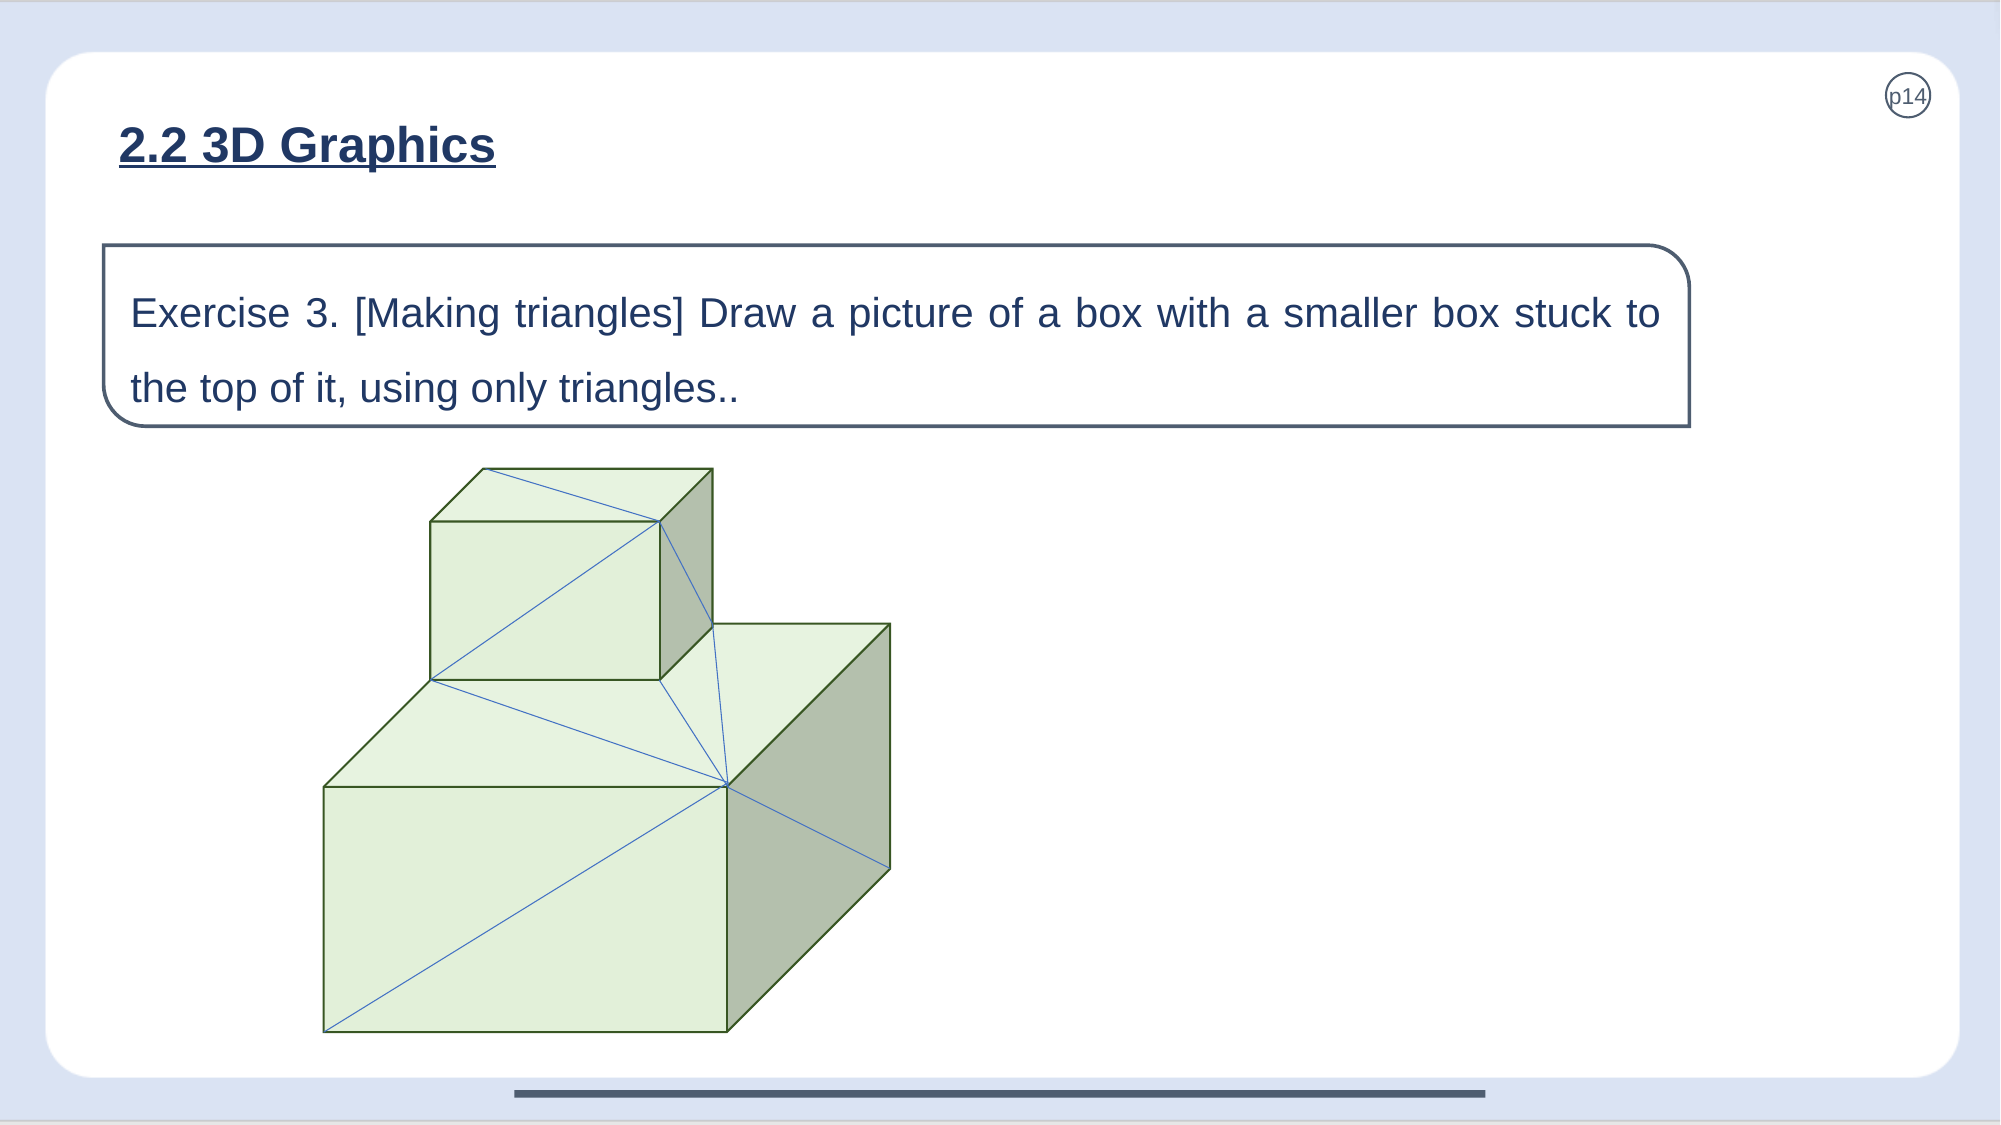

p14
2.2 3D Graphics
Exercise 3. [Making triangles] Draw a picture of a box with a smaller box stuck to the top of it, using only triangles..